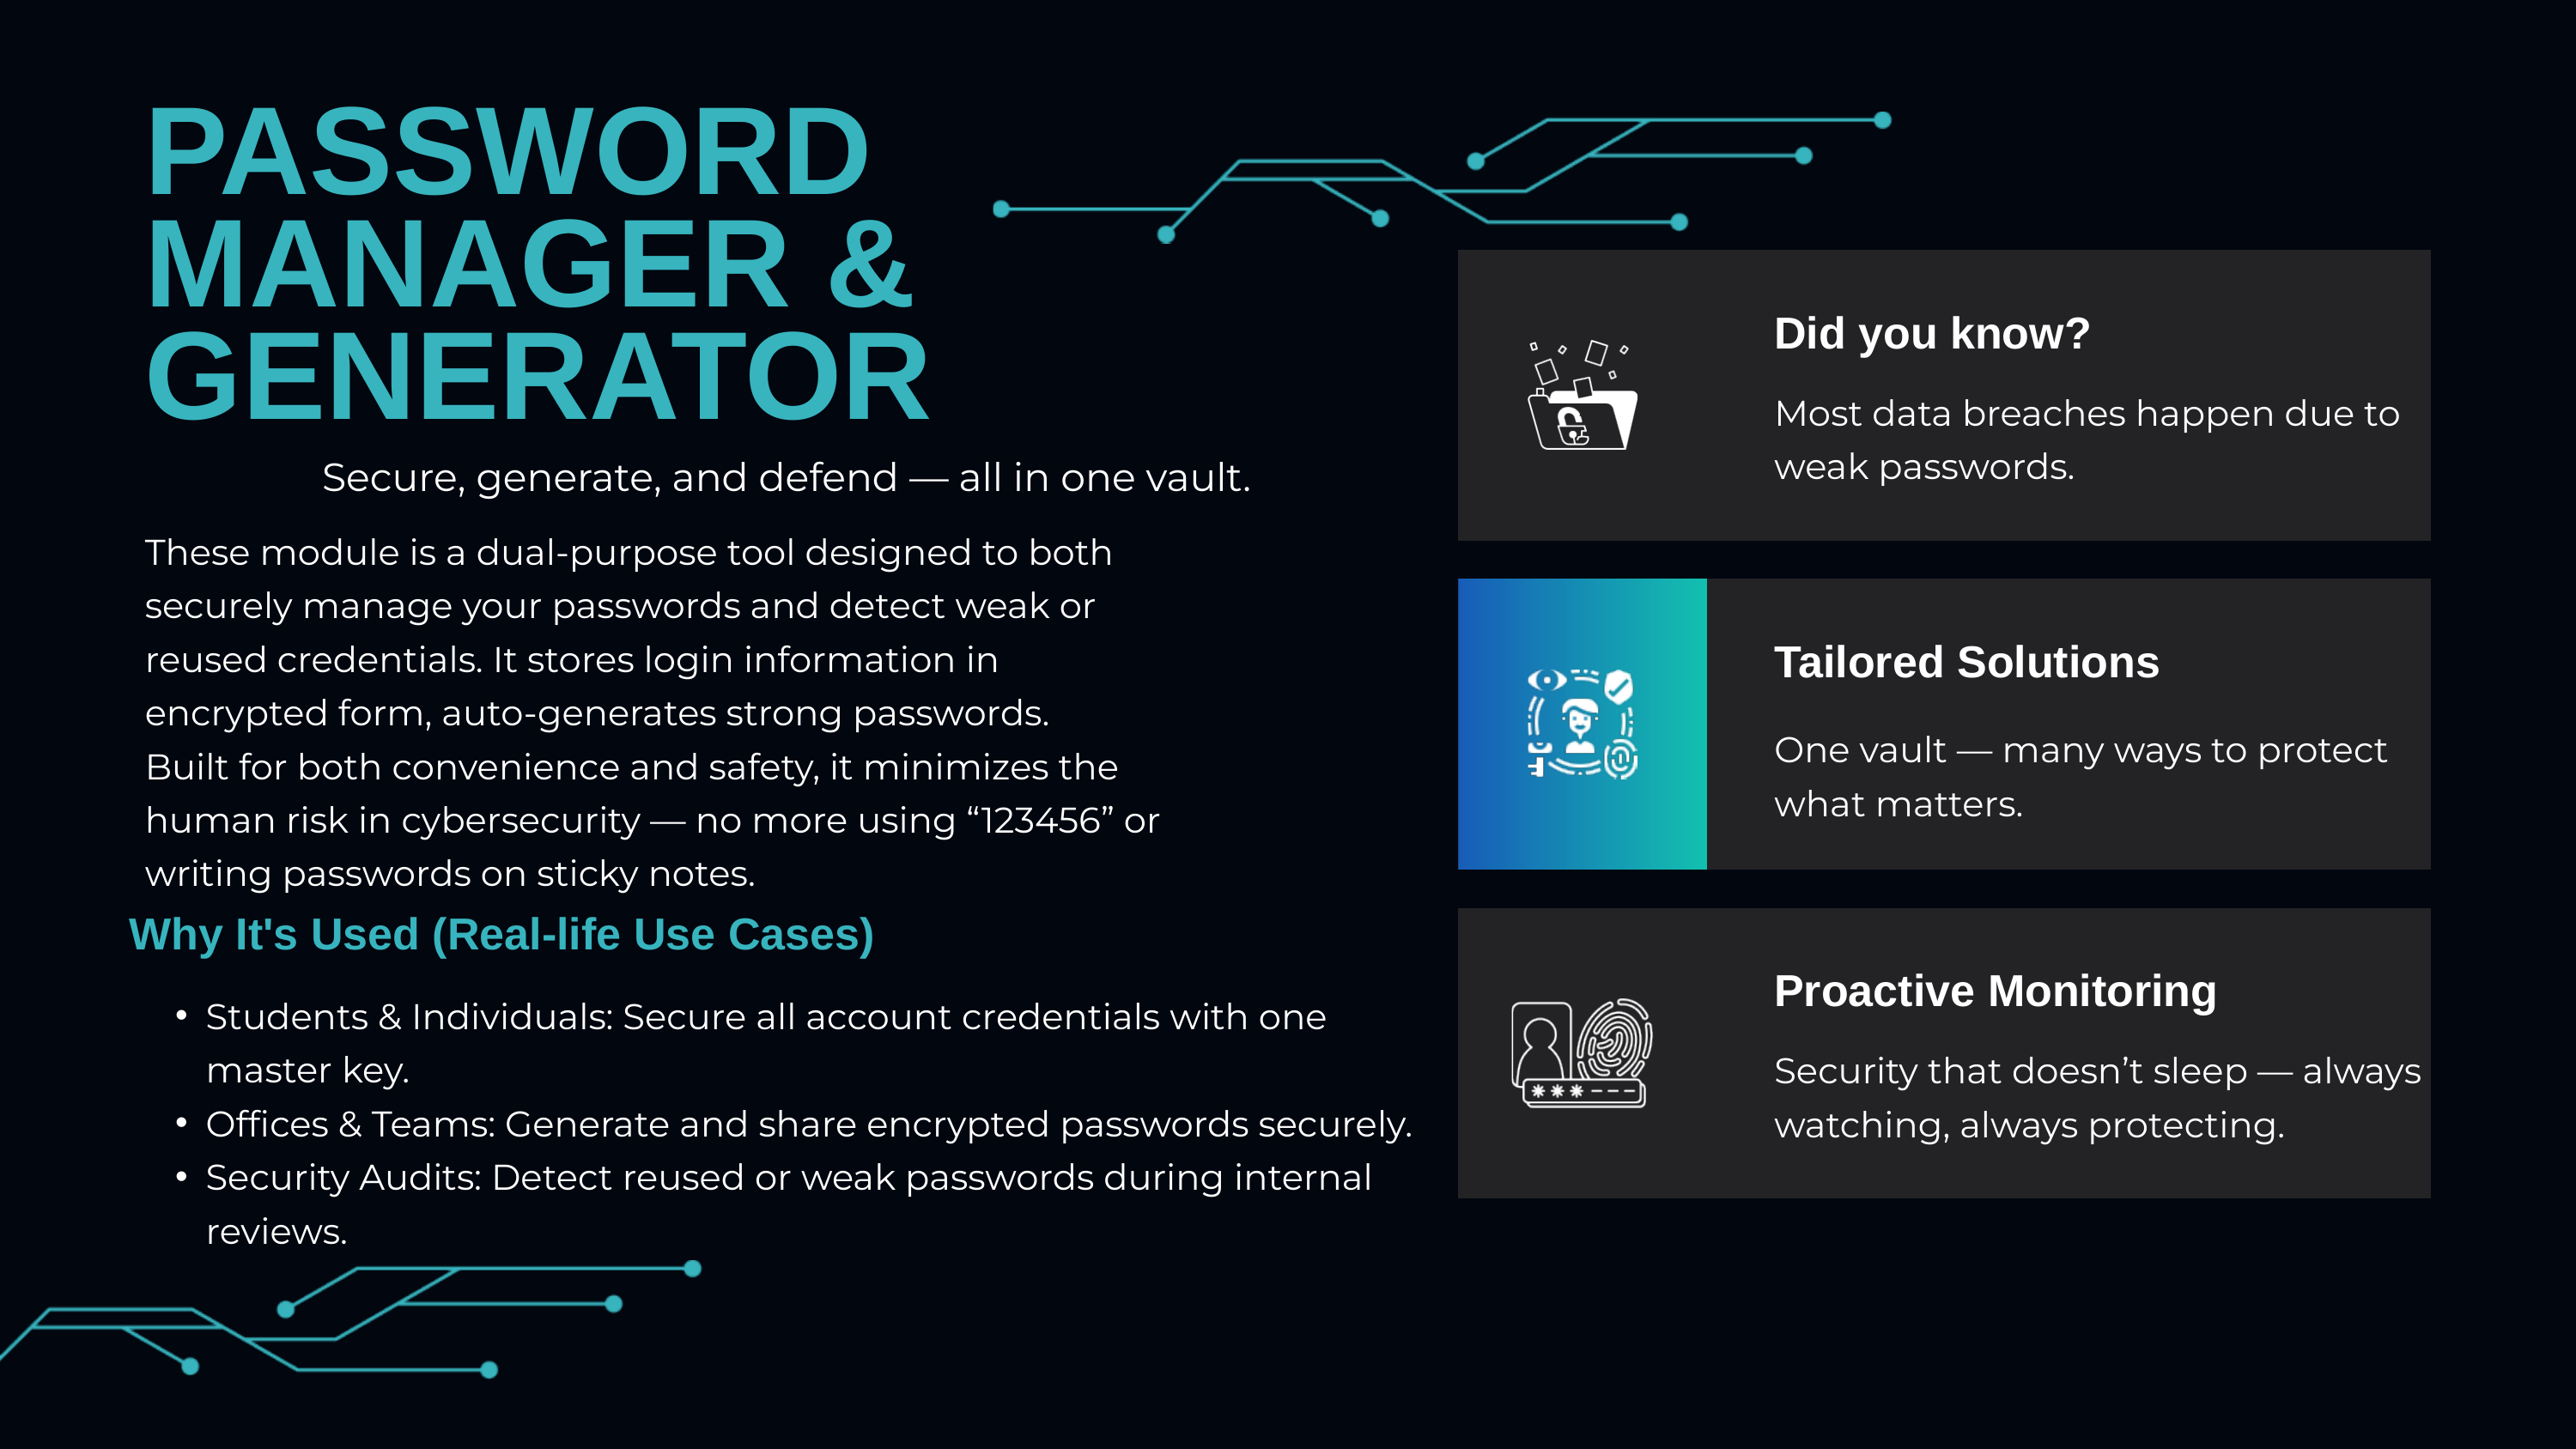

PASSWORD MANAGER & GENERATOR

Did you know?

Most data breaches happen due to weak passwords.
Secure, generate, and defend — all in one vault.
These module is a dual-purpose tool designed to both securely manage your passwords and detect weak or reused credentials. It stores login information in encrypted form, auto-generates strong passwords.
Built for both convenience and safety, it minimizes the human risk in cybersecurity — no more using “123456” or writing passwords on sticky notes.

Tailored Solutions

One vault — many ways to protect what matters.

Why It's Used (Real-life Use Cases)
Proactive Monitoring
Students & Individuals: Secure all account credentials with one master key.
Offices & Teams: Generate and share encrypted passwords securely.
Security Audits: Detect reused or weak passwords during internal reviews.

Security that doesn’t sleep — always watching, always protecting.